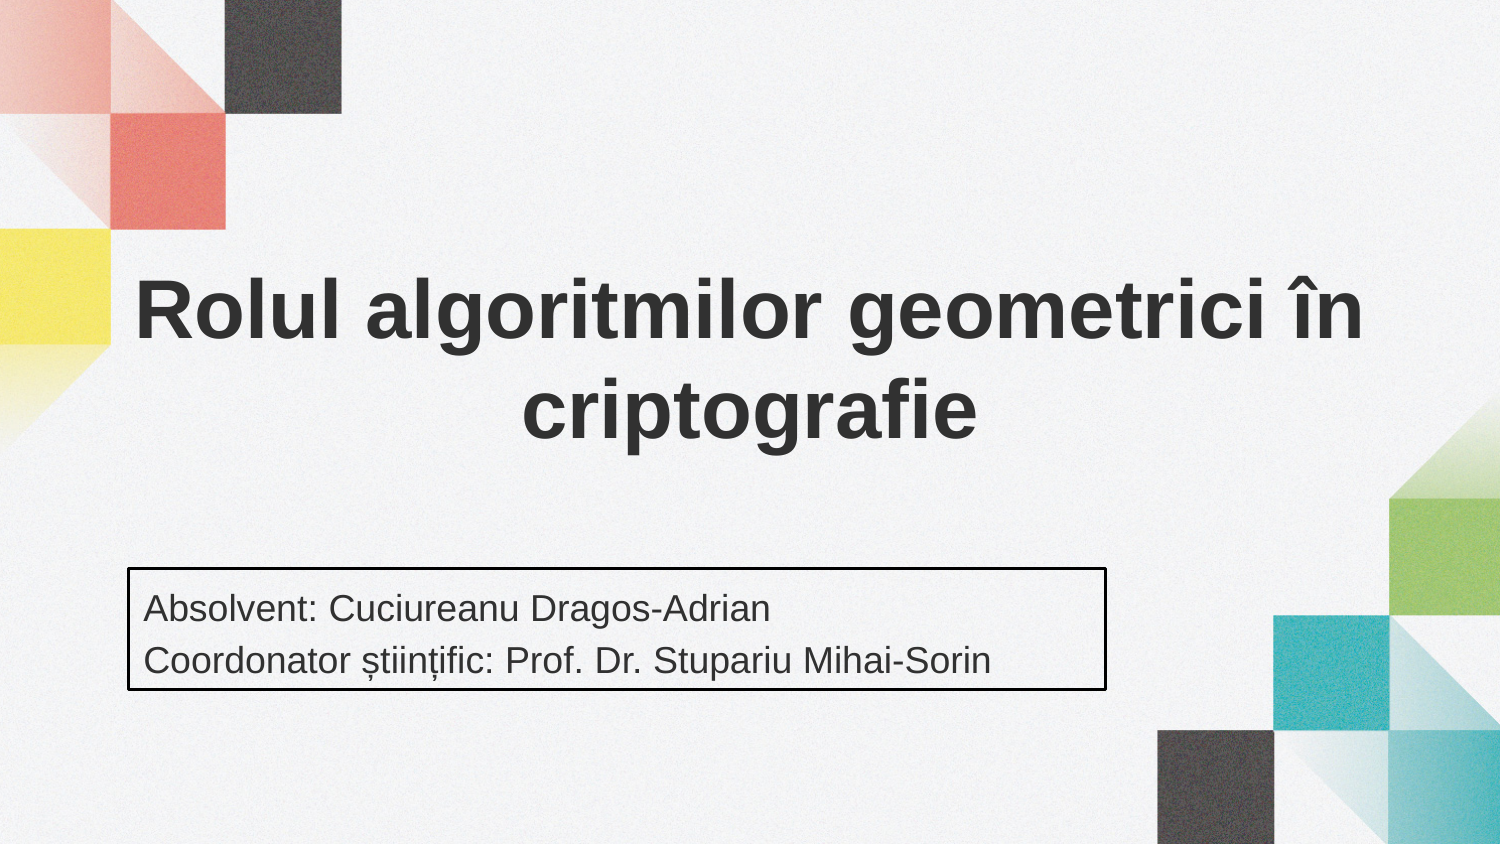

# Rolul algoritmilor geometrici în criptografie
Absolvent: Cuciureanu Dragos-Adrian
Coordonator științific: Prof. Dr. Stupariu Mihai-Sorin